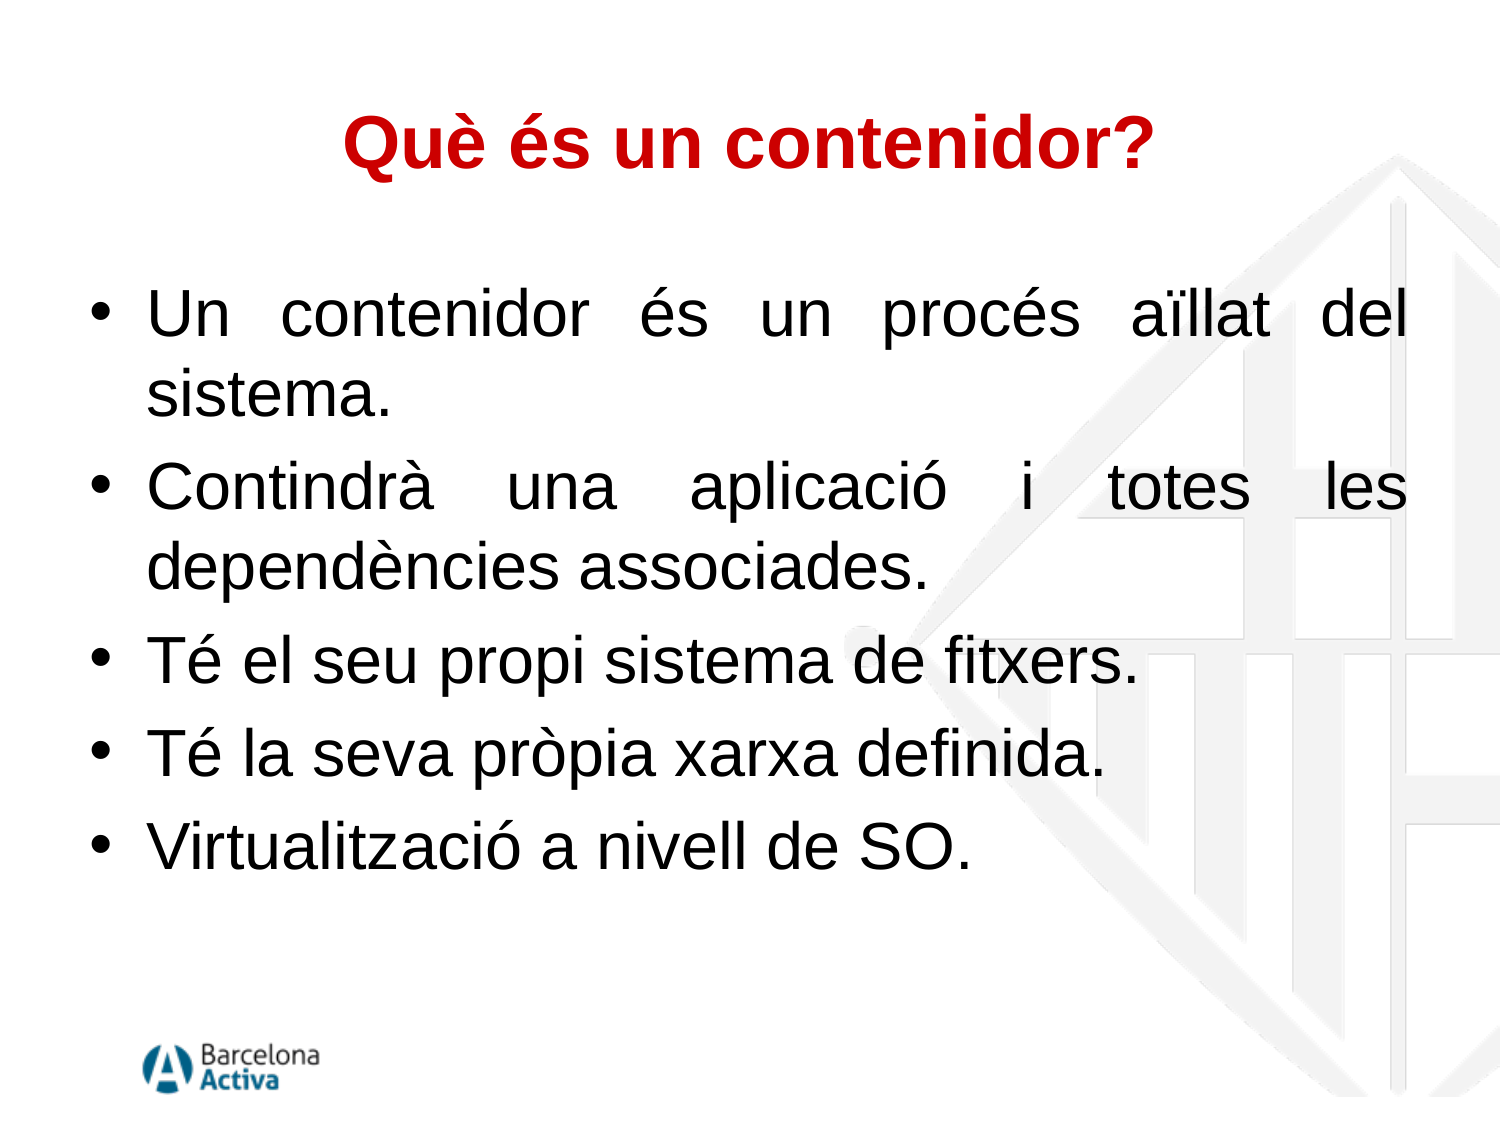

# Què és un contenidor?
Un contenidor és un procés aïllat del sistema.
Contindrà una aplicació i totes les dependències associades.
Té el seu propi sistema de fitxers.
Té la seva pròpia xarxa definida.
Virtualització a nivell de SO.